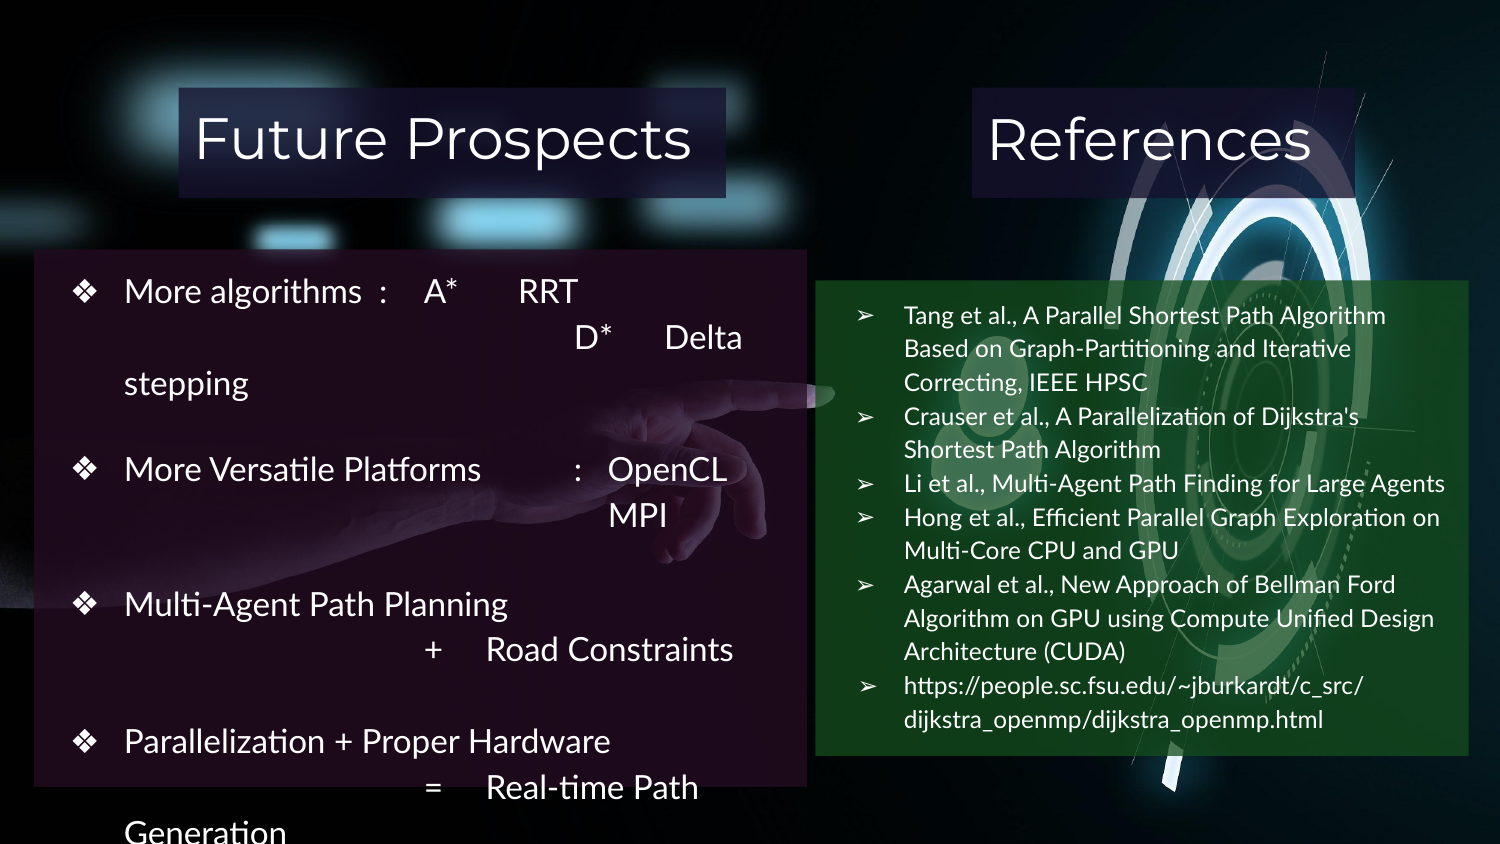

Future Prospects
References
More algorithms  :	A*       RRT
			D*      Delta stepping
More Versatile Platforms	:   OpenCL
			    MPI
Multi-Agent Path Planning
		+     Road Constraints
Parallelization + Proper Hardware
		=     Real-time Path Generation
Tang et al., A Parallel Shortest Path Algorithm Based on Graph-Partitioning and Iterative Correcting, IEEE HPSC
Crauser et al., A Parallelization of Dijkstra's Shortest Path Algorithm
Li et al., Multi-Agent Path Finding for Large Agents
Hong et al., Efficient Parallel Graph Exploration on Multi-Core CPU and GPU
Agarwal et al., New Approach of Bellman Ford Algorithm on GPU using Compute Unified Design Architecture (CUDA)
https://people.sc.fsu.edu/~jburkardt/c_src/dijkstra_openmp/dijkstra_openmp.html